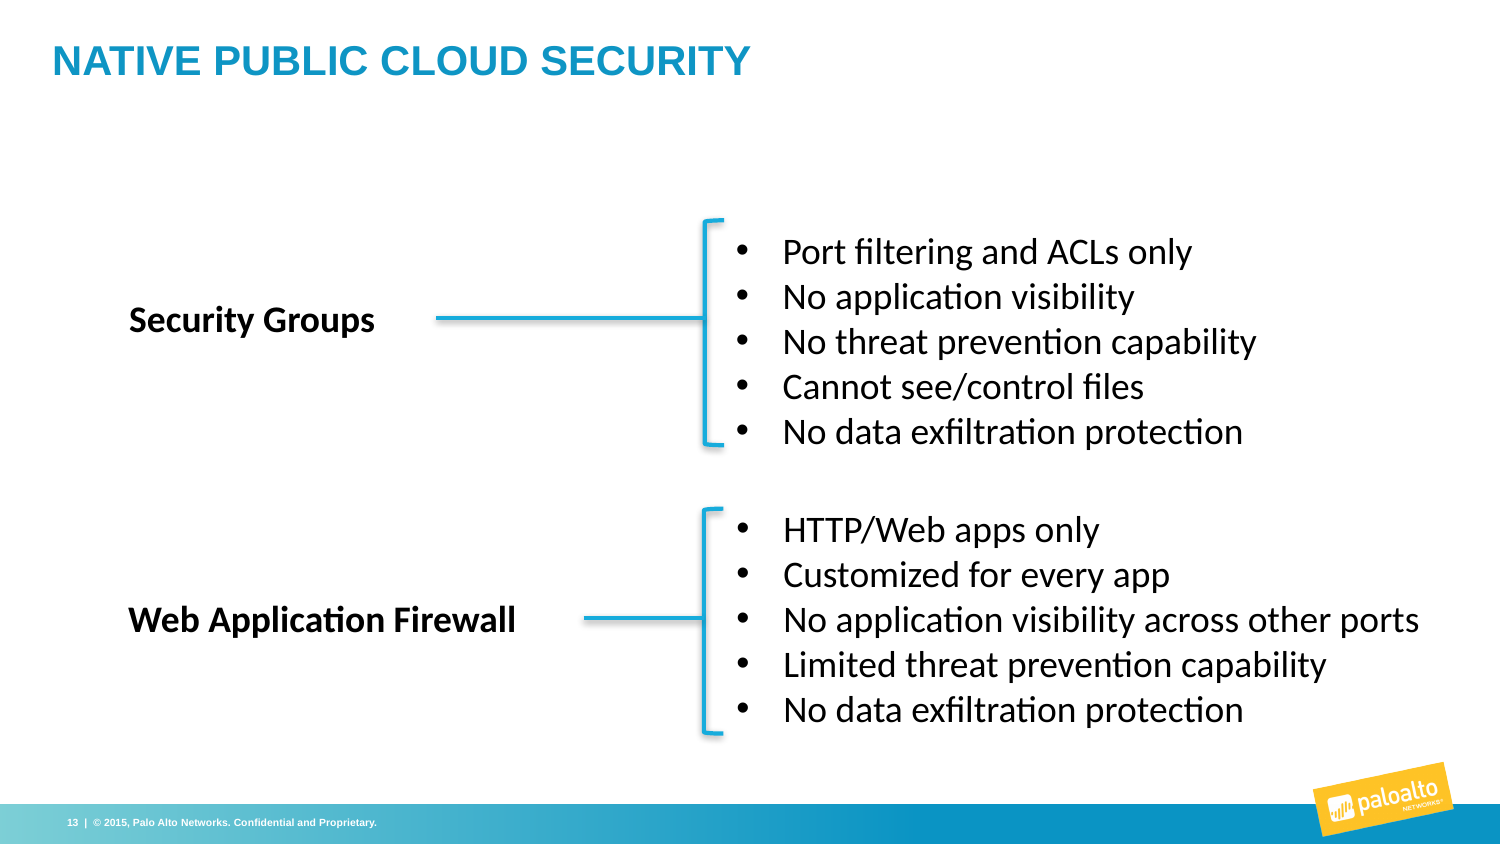

# NATIVE PUBLIC CLOUD SECURITY
Port filtering and ACLs only
No application visibility
No threat prevention capability
Cannot see/control files
No data exfiltration protection

Security Groups
HTTP/Web apps only
Customized for every app
No application visibility across other ports
Limited threat prevention capability
No data exfiltration protection

Web Application Firewall
13  |  © 2015, Palo Alto Networks. Confidential and Proprietary.